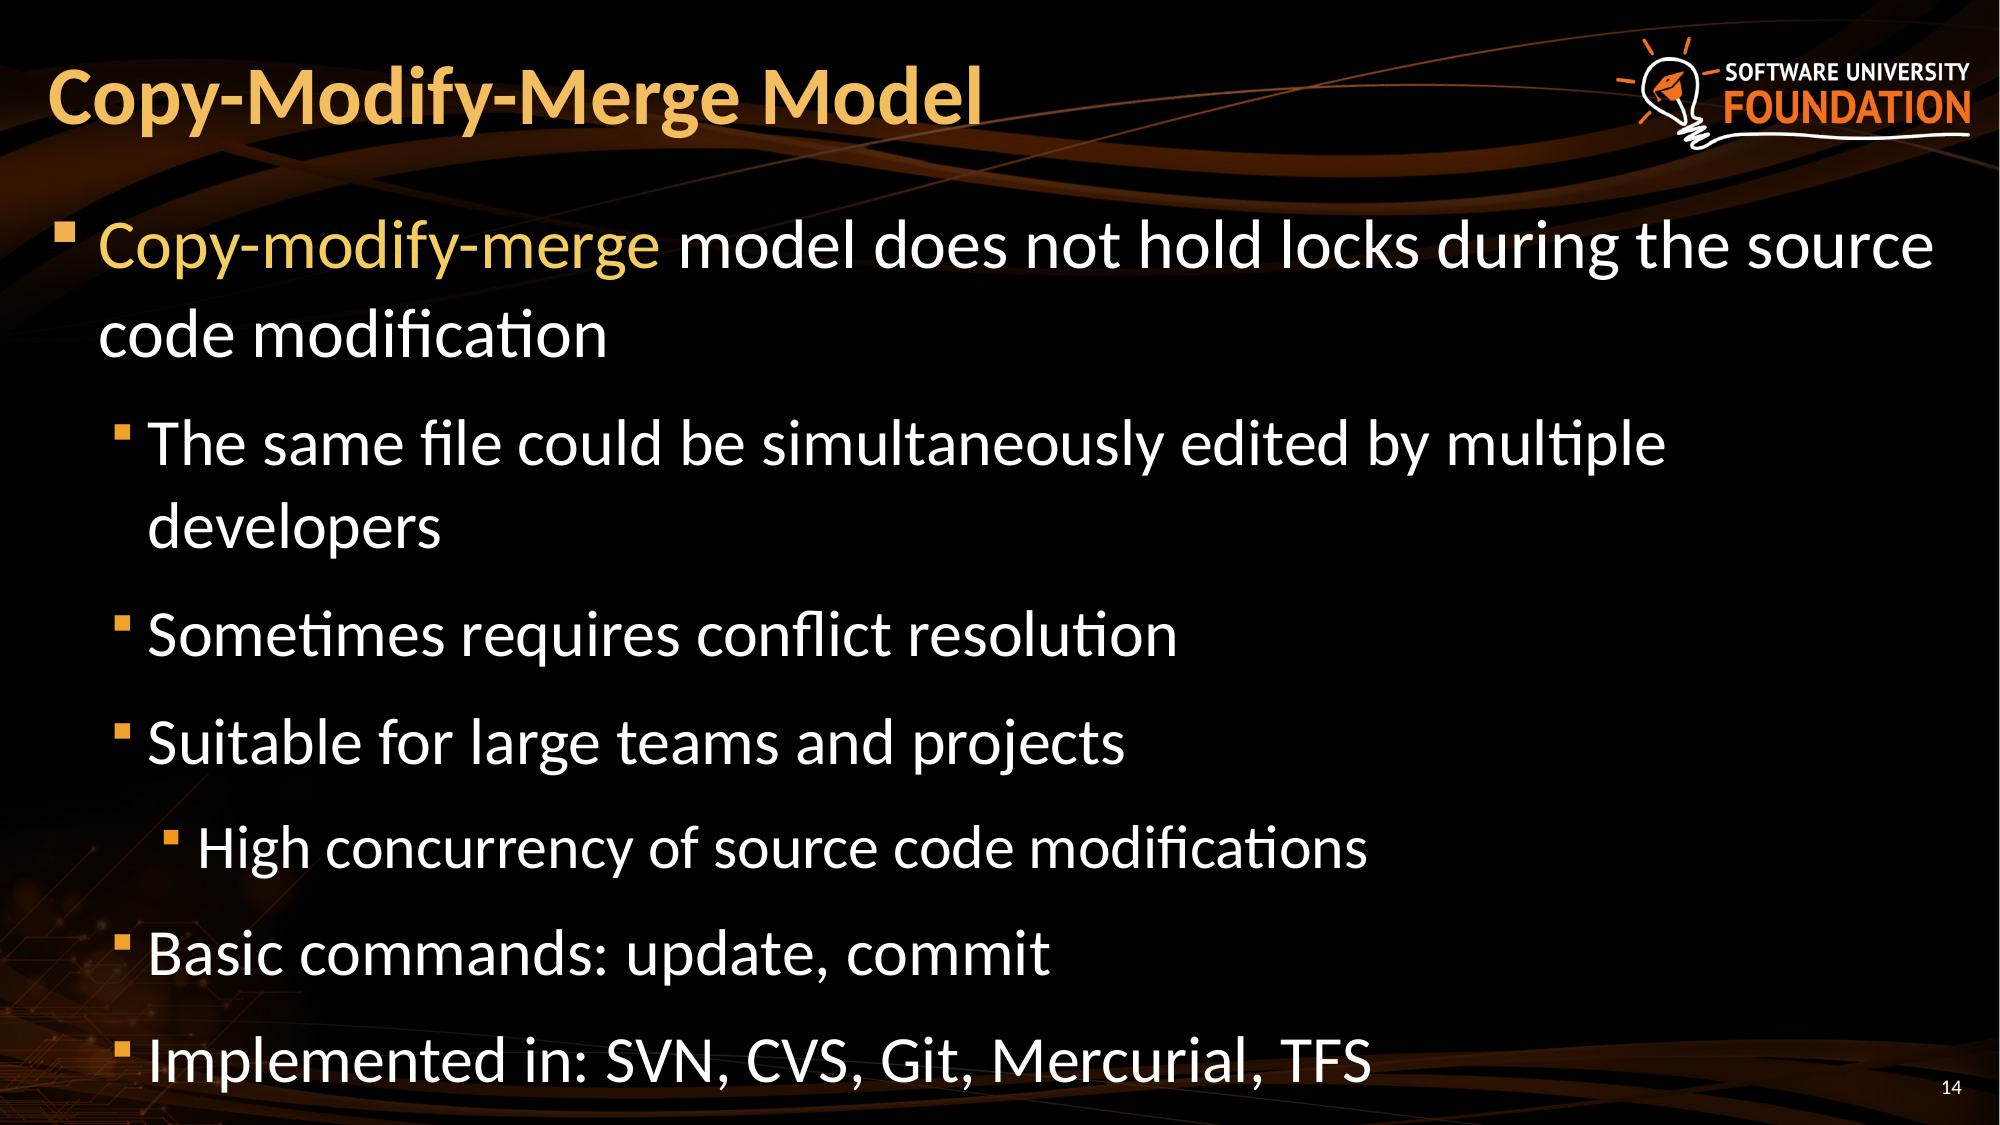

# Copy-Modify-Merge Model
Copy-modify-merge model does not hold locks during the source code modification
The same file could be simultaneously edited by multiple developers
Sometimes requires conflict resolution
Suitable for large teams and projects
High concurrency of source code modifications
Basic commands: update, commit
Implemented in: SVN, CVS, Git, Mercurial, TFS
14